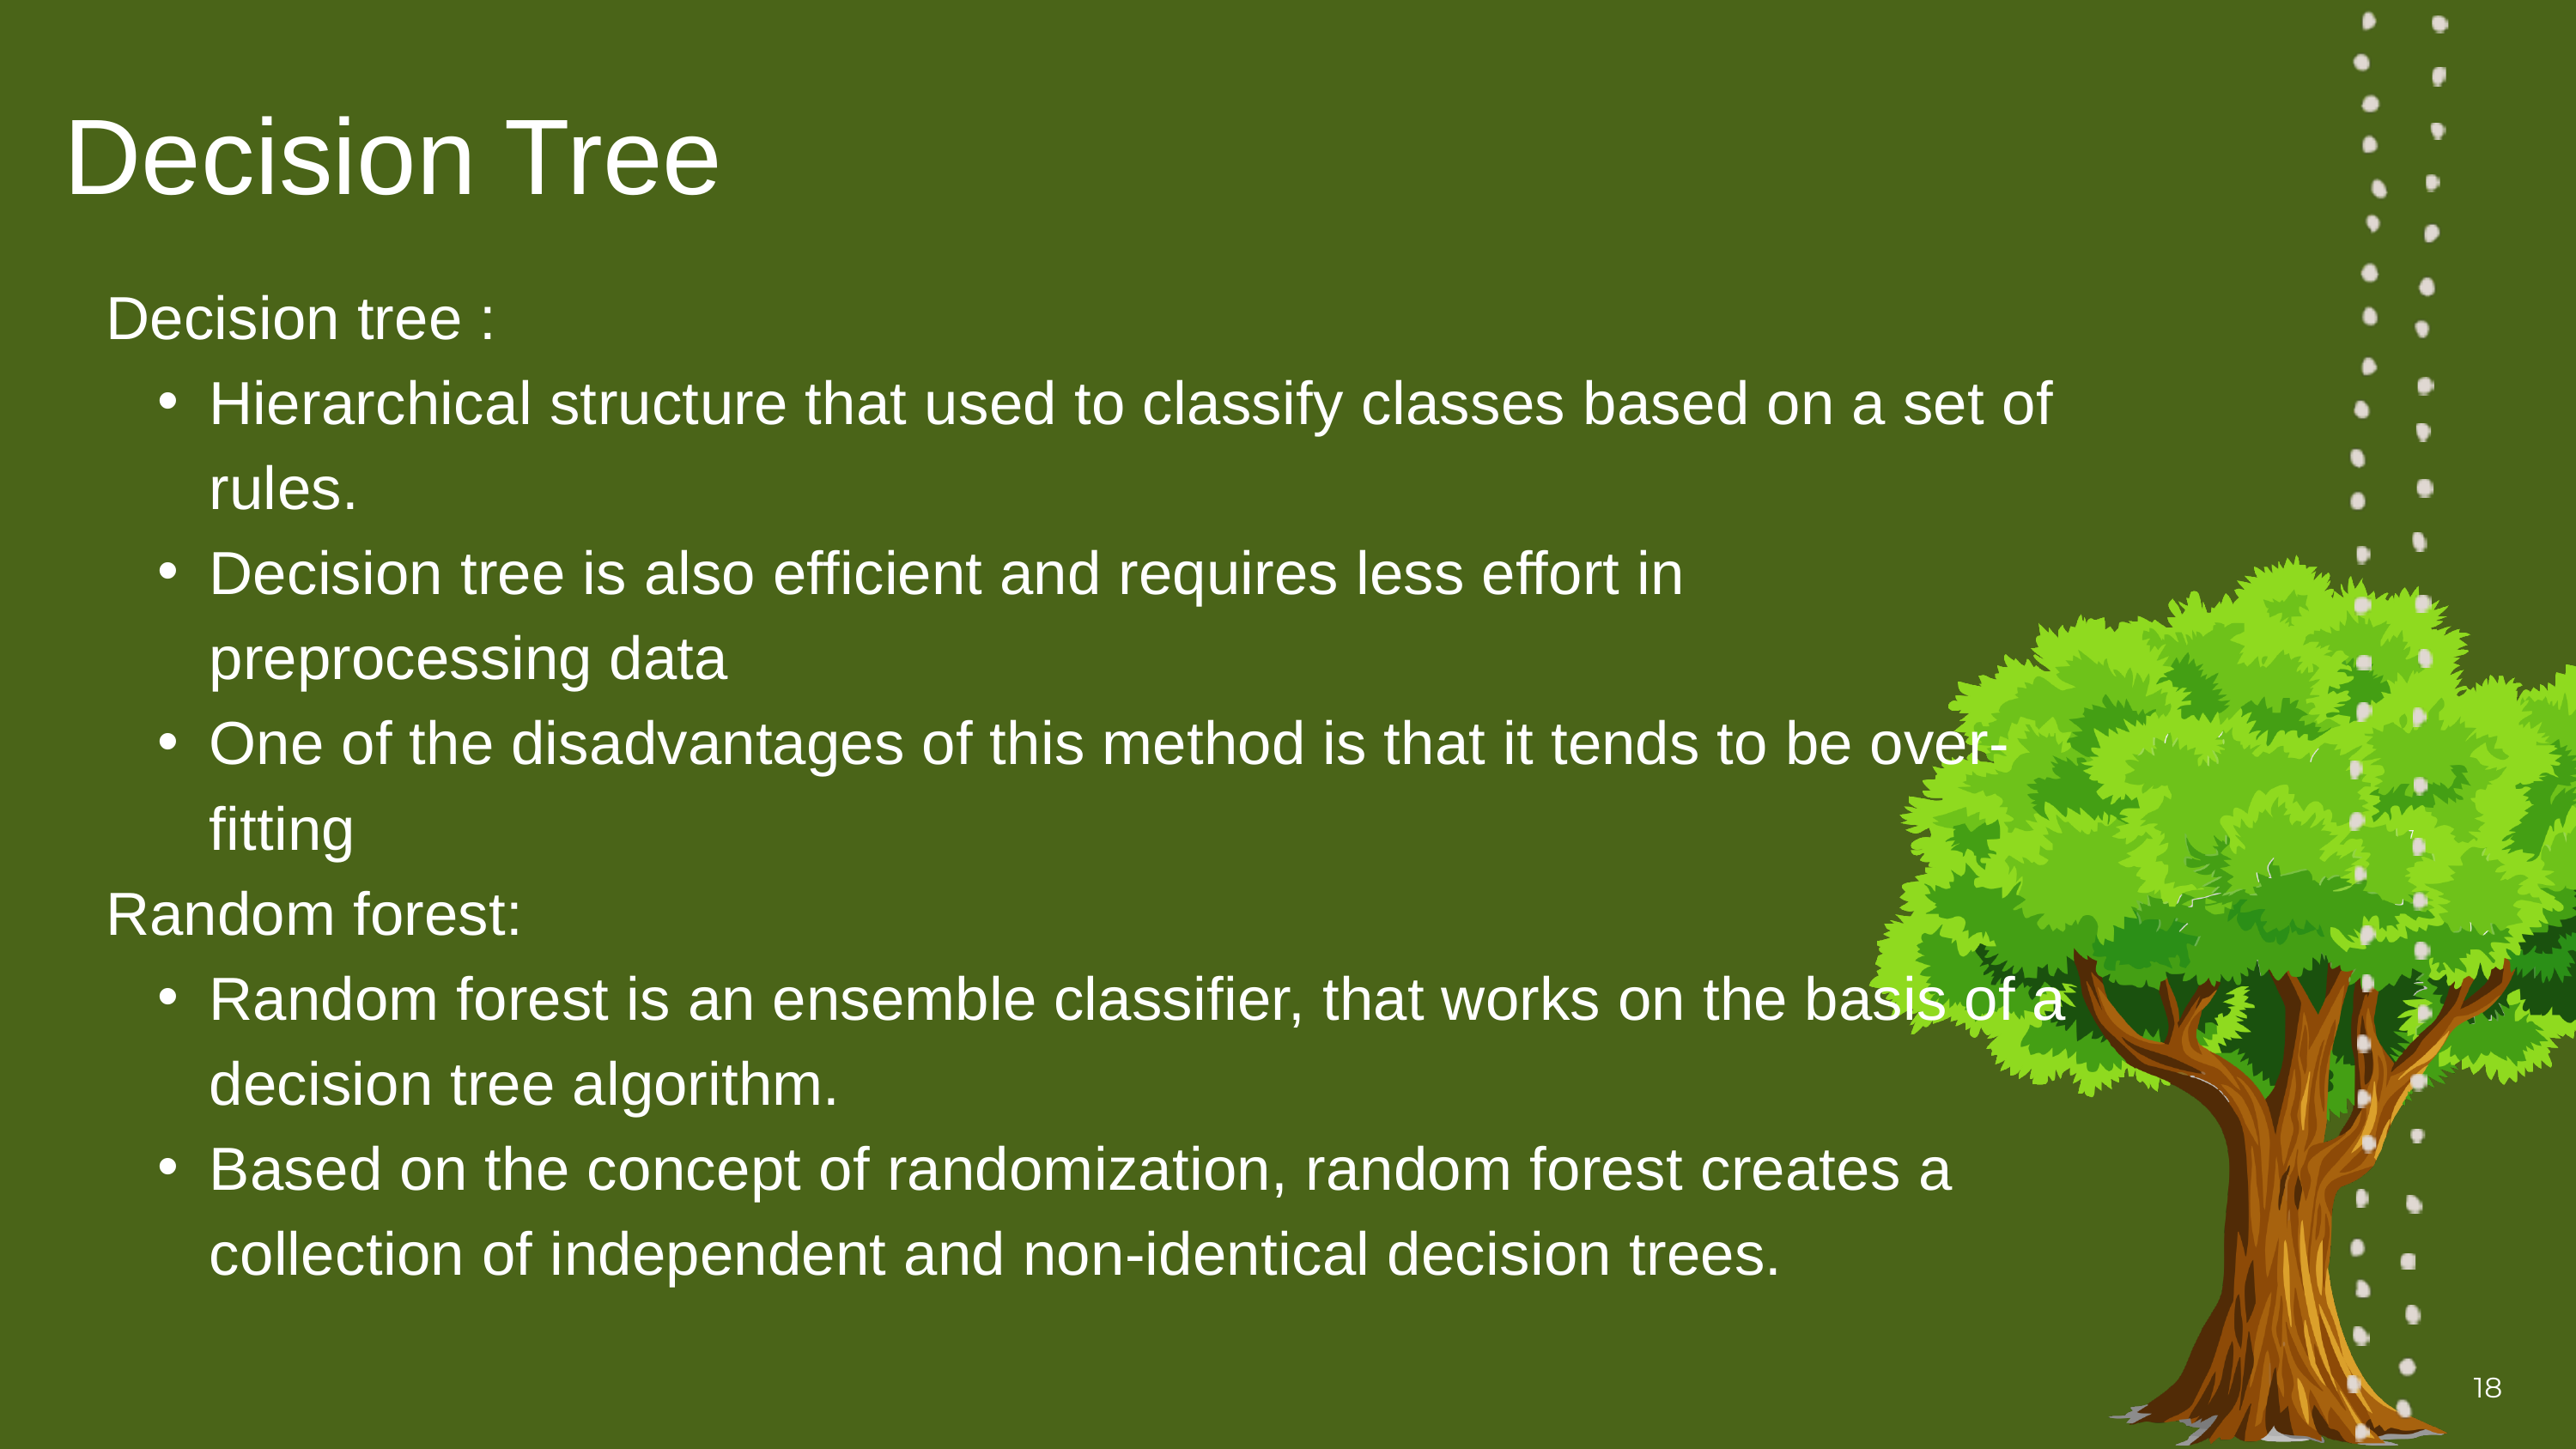

Decision Tree

Decision tree :
Hierarchical structure that used to classify classes based on a set of rules.
Decision tree is also efficient and requires less effort in preprocessing data
One of the disadvantages of this method is that it tends to be over-fitting
Random forest:
Random forest is an ensemble classifier, that works on the basis of a decision tree algorithm.
Based on the concept of randomization, random forest creates a collection of independent and non-identical decision trees.

18